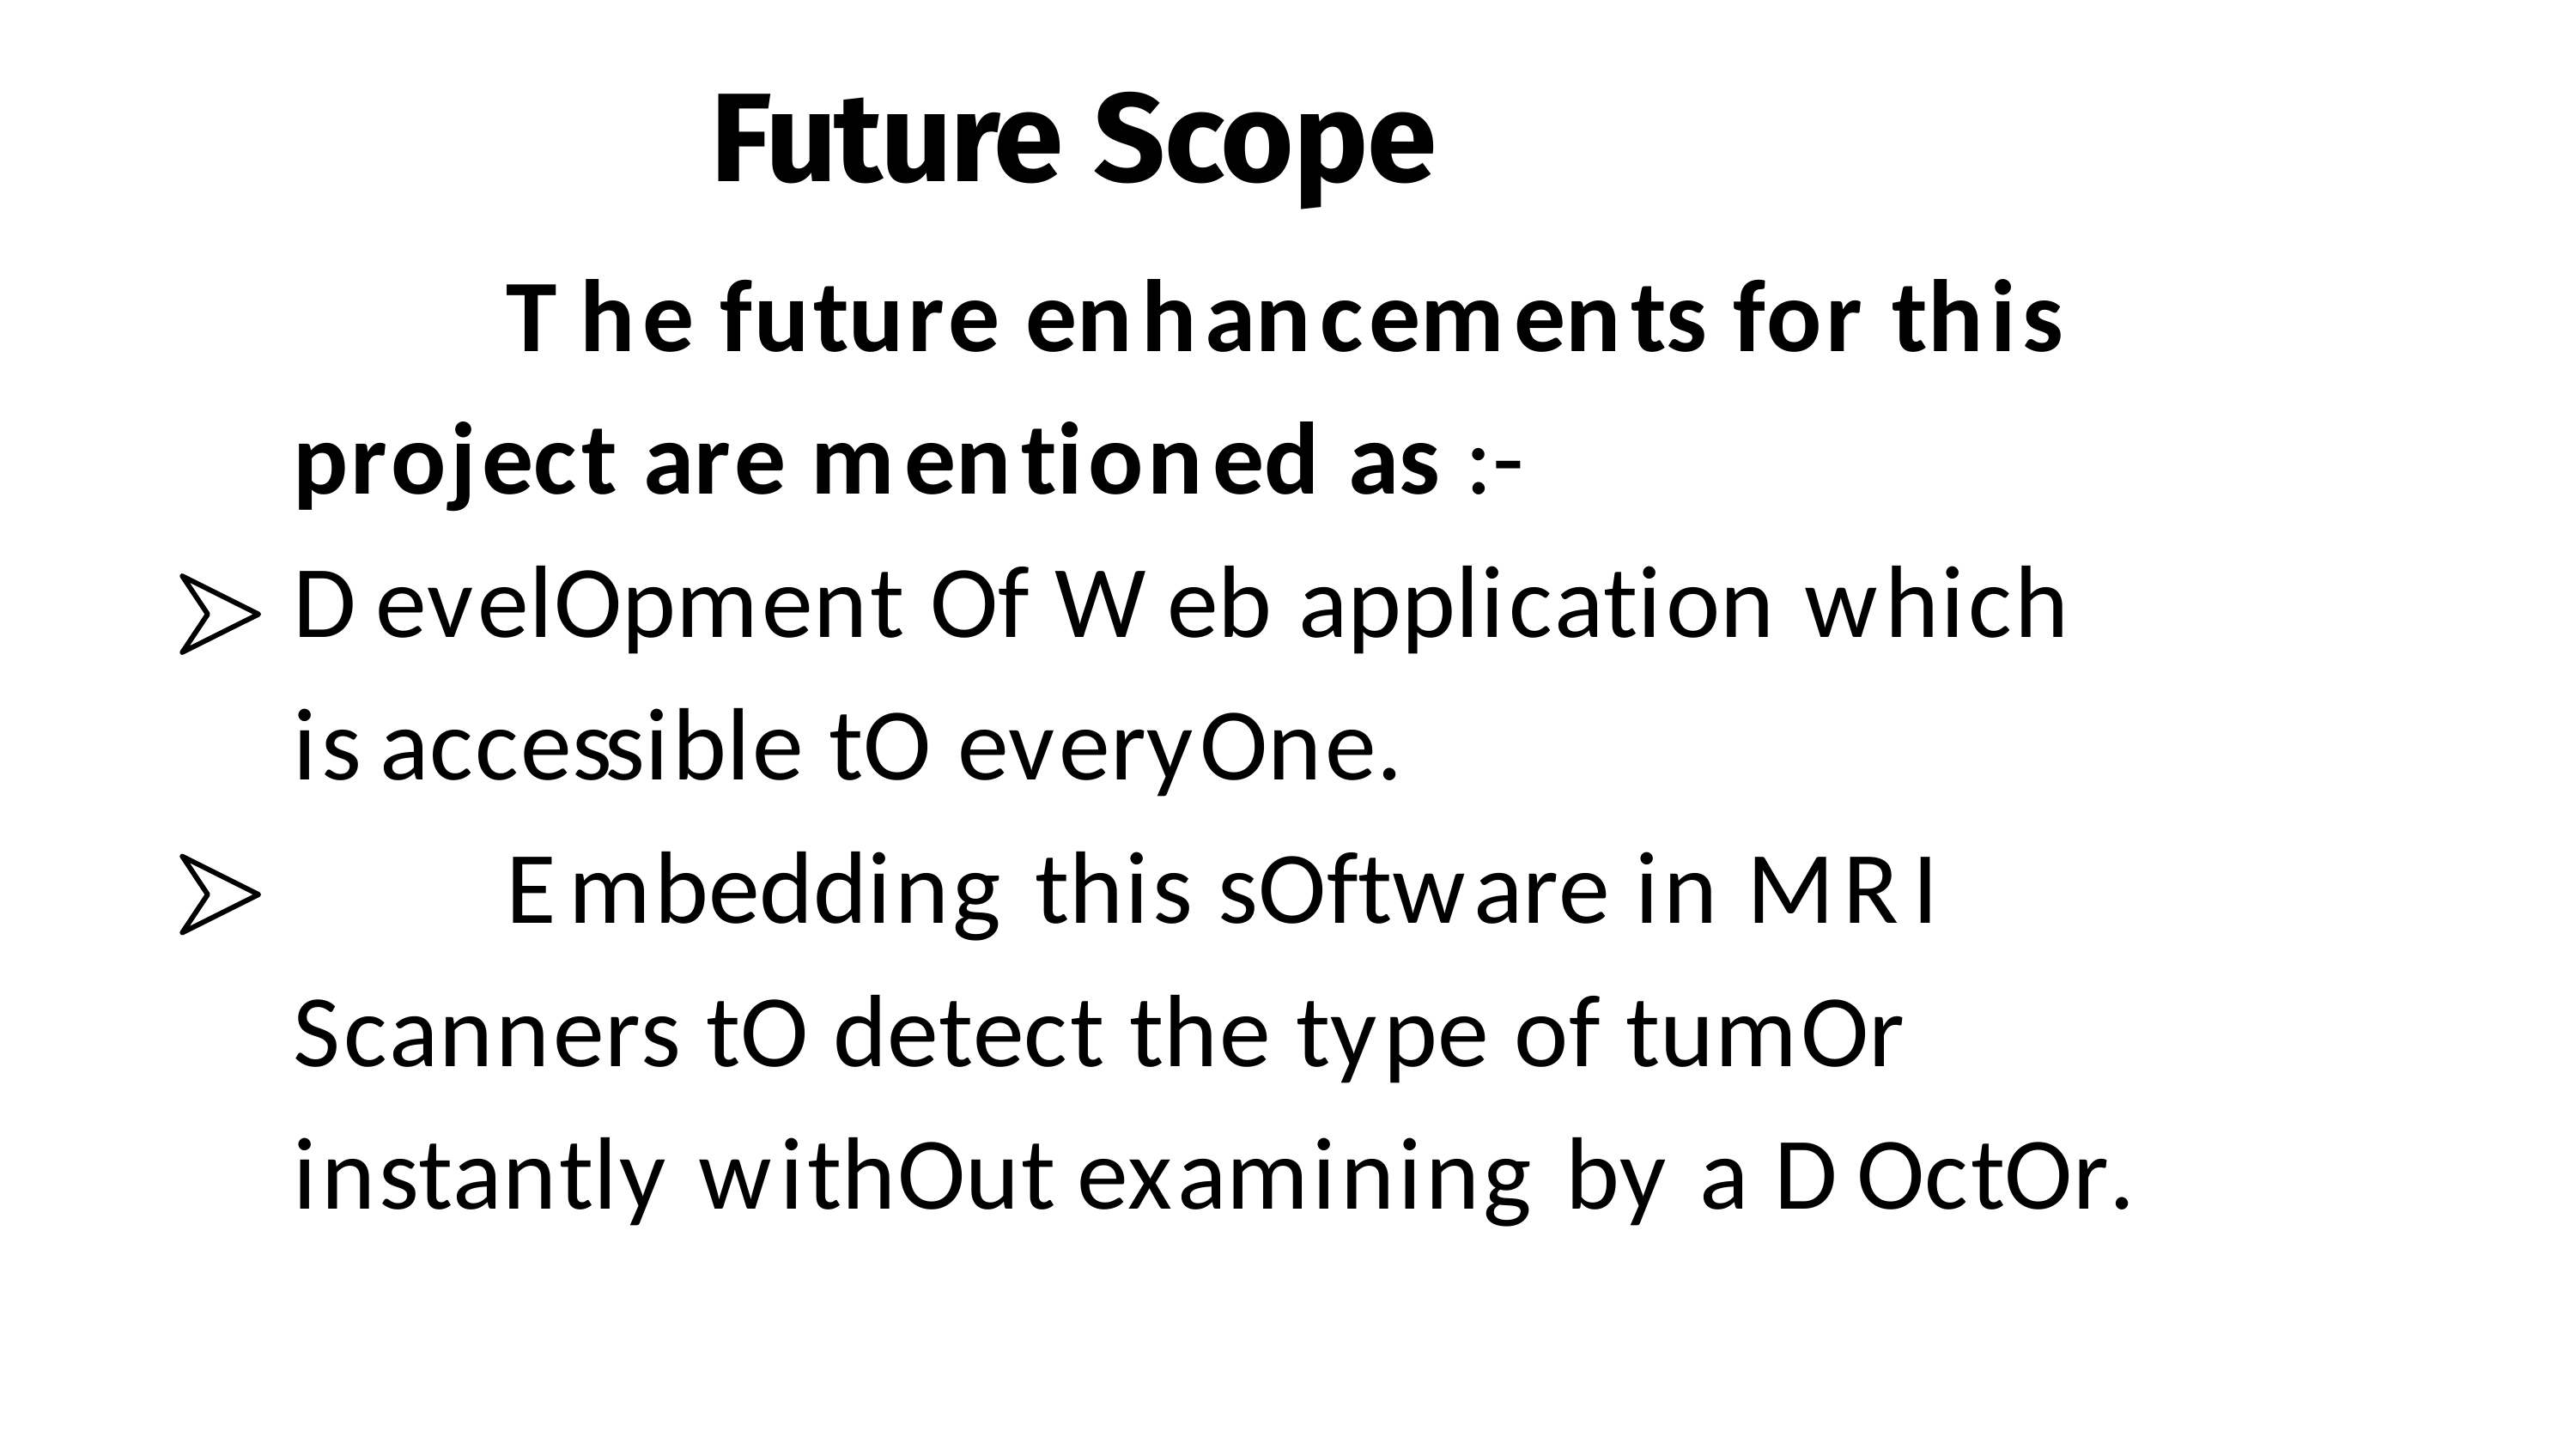

# Future Scope
The future enhancements for this project are mentioned as :- Development of Web application which is accessible to everyone.
Embedding this software in MRI Scanners to detect the type of tumor instantly without examining by a Doctor.